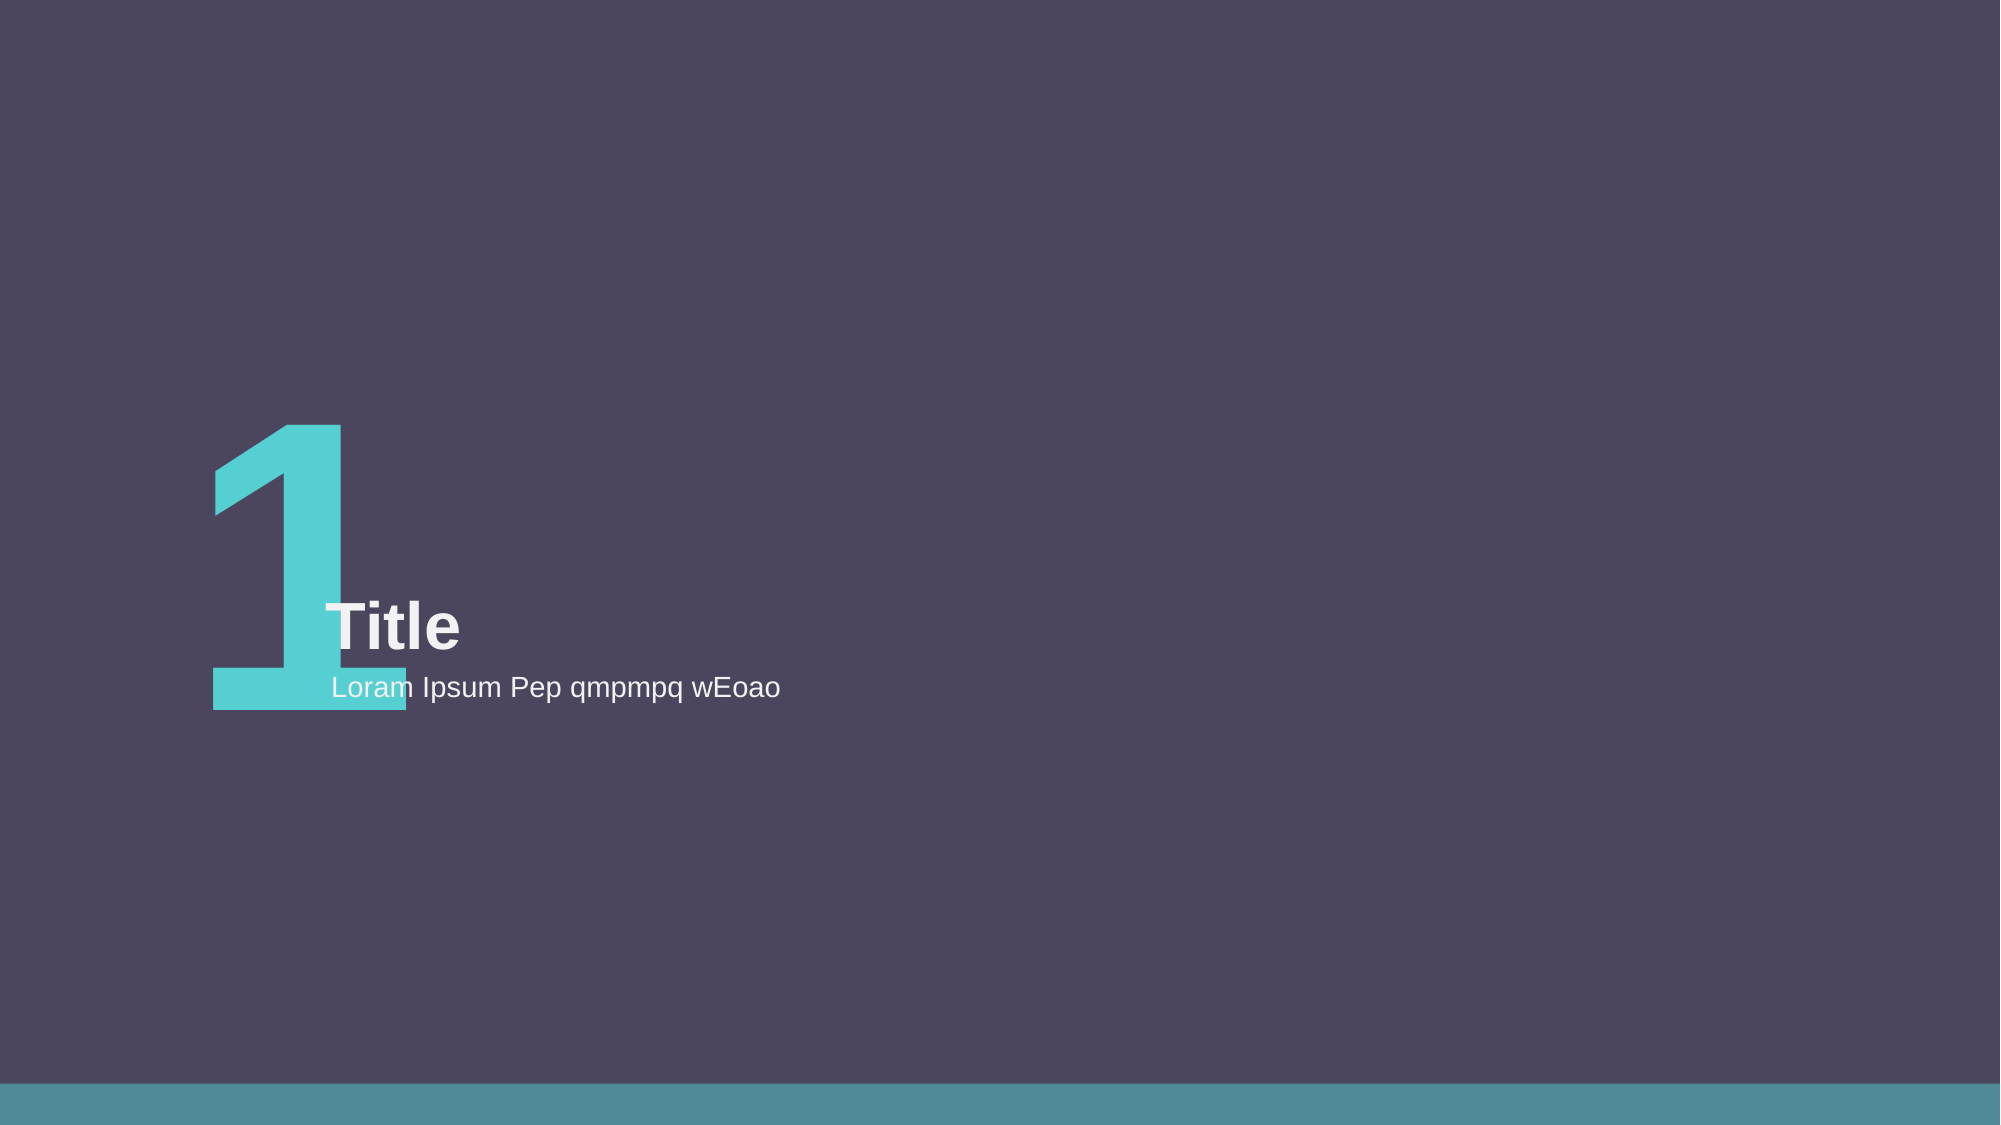

1
Title
Loram Ipsum Pep qmpmpq wEoao